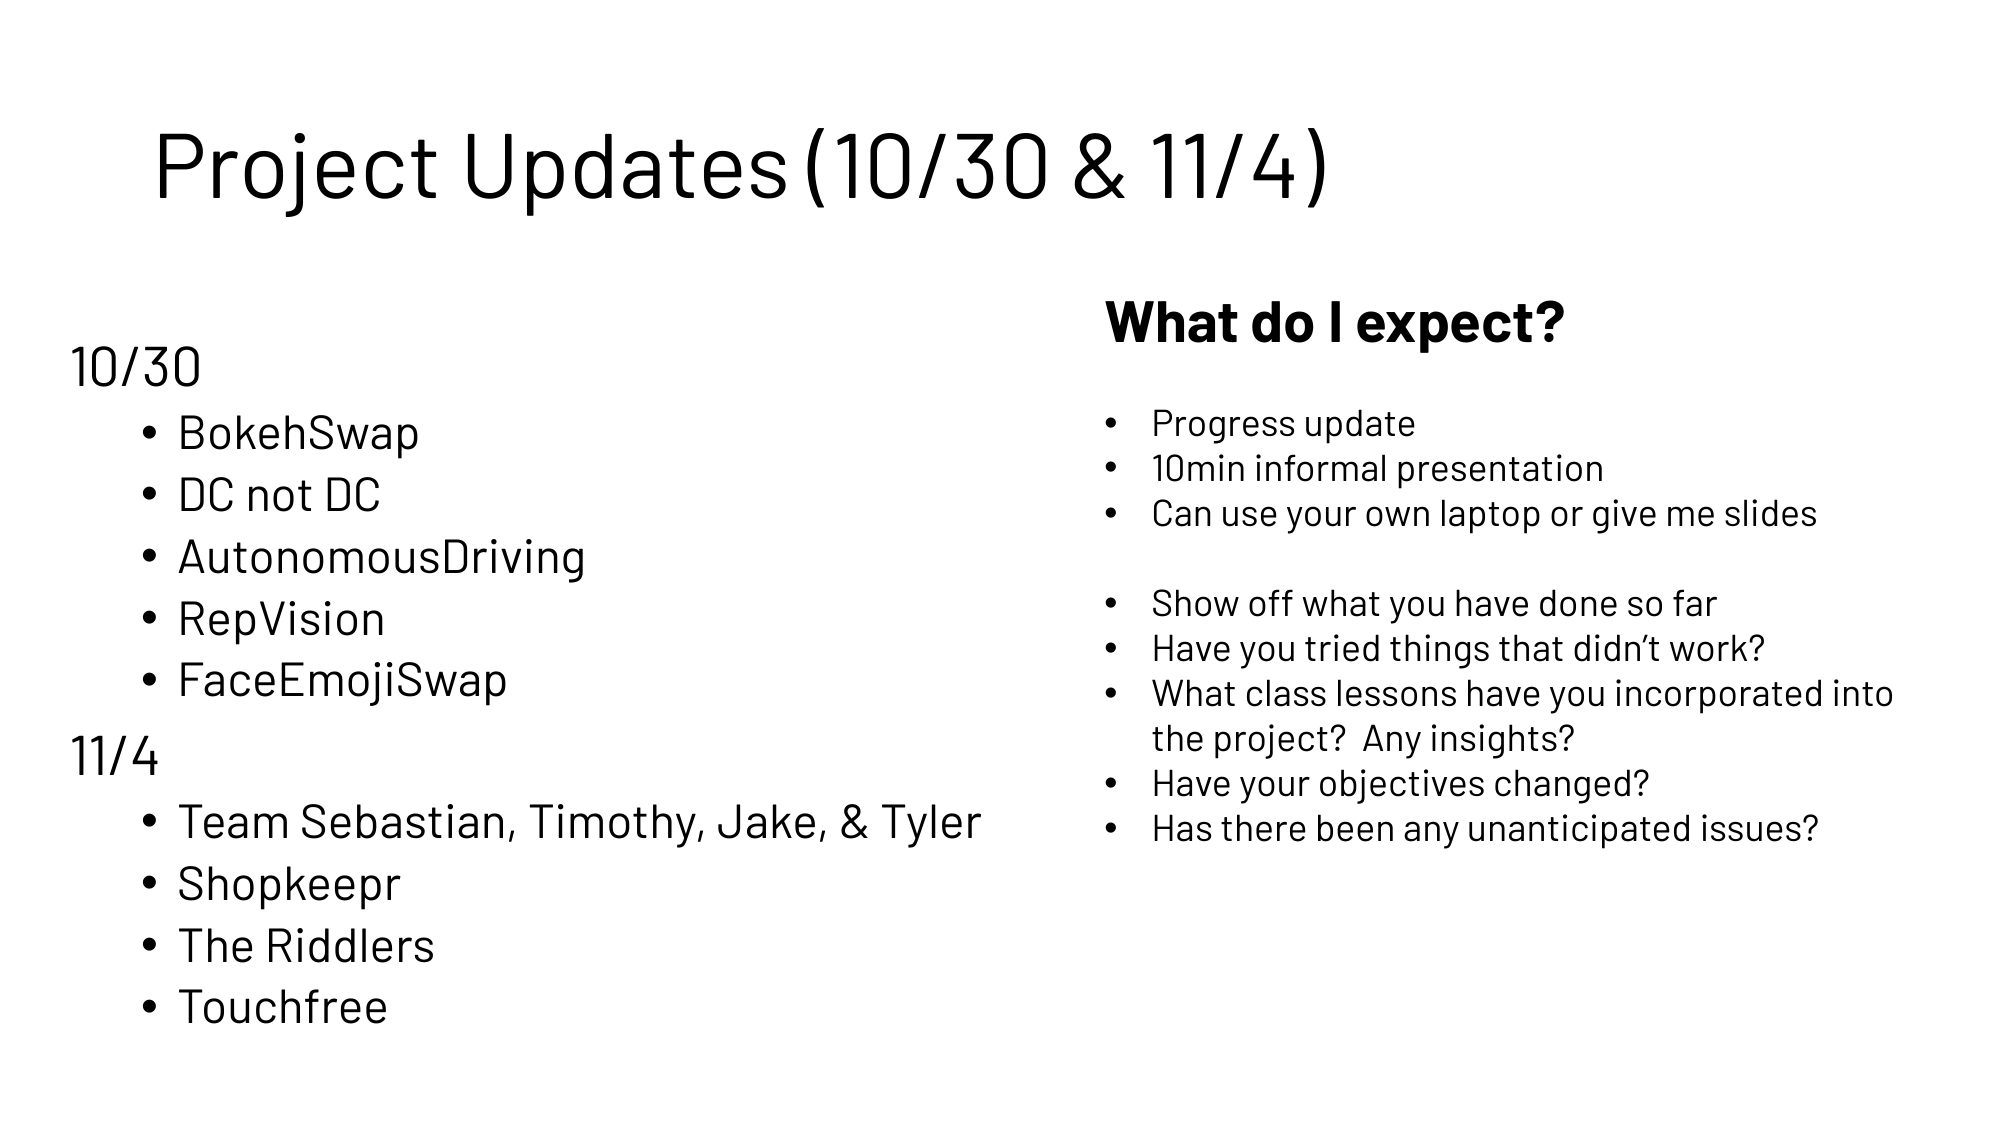

# Project Updates (10/30 & 11/4)
What do I expect?

Progress update
10min informal presentation
Can use your own laptop or give me slides

Show off what you have done so far
Have you tried things that didn’t work?
What class lessons have you incorporated into the project?  Any insights?
Have your objectives changed?
Has there been any unanticipated issues?

10/30
BokehSwap
DC not DC
AutonomousDriving
RepVision
FaceEmojiSwap
11/4
Team Sebastian, Timothy, Jake, & Tyler
Shopkeepr
The Riddlers
Touchfree